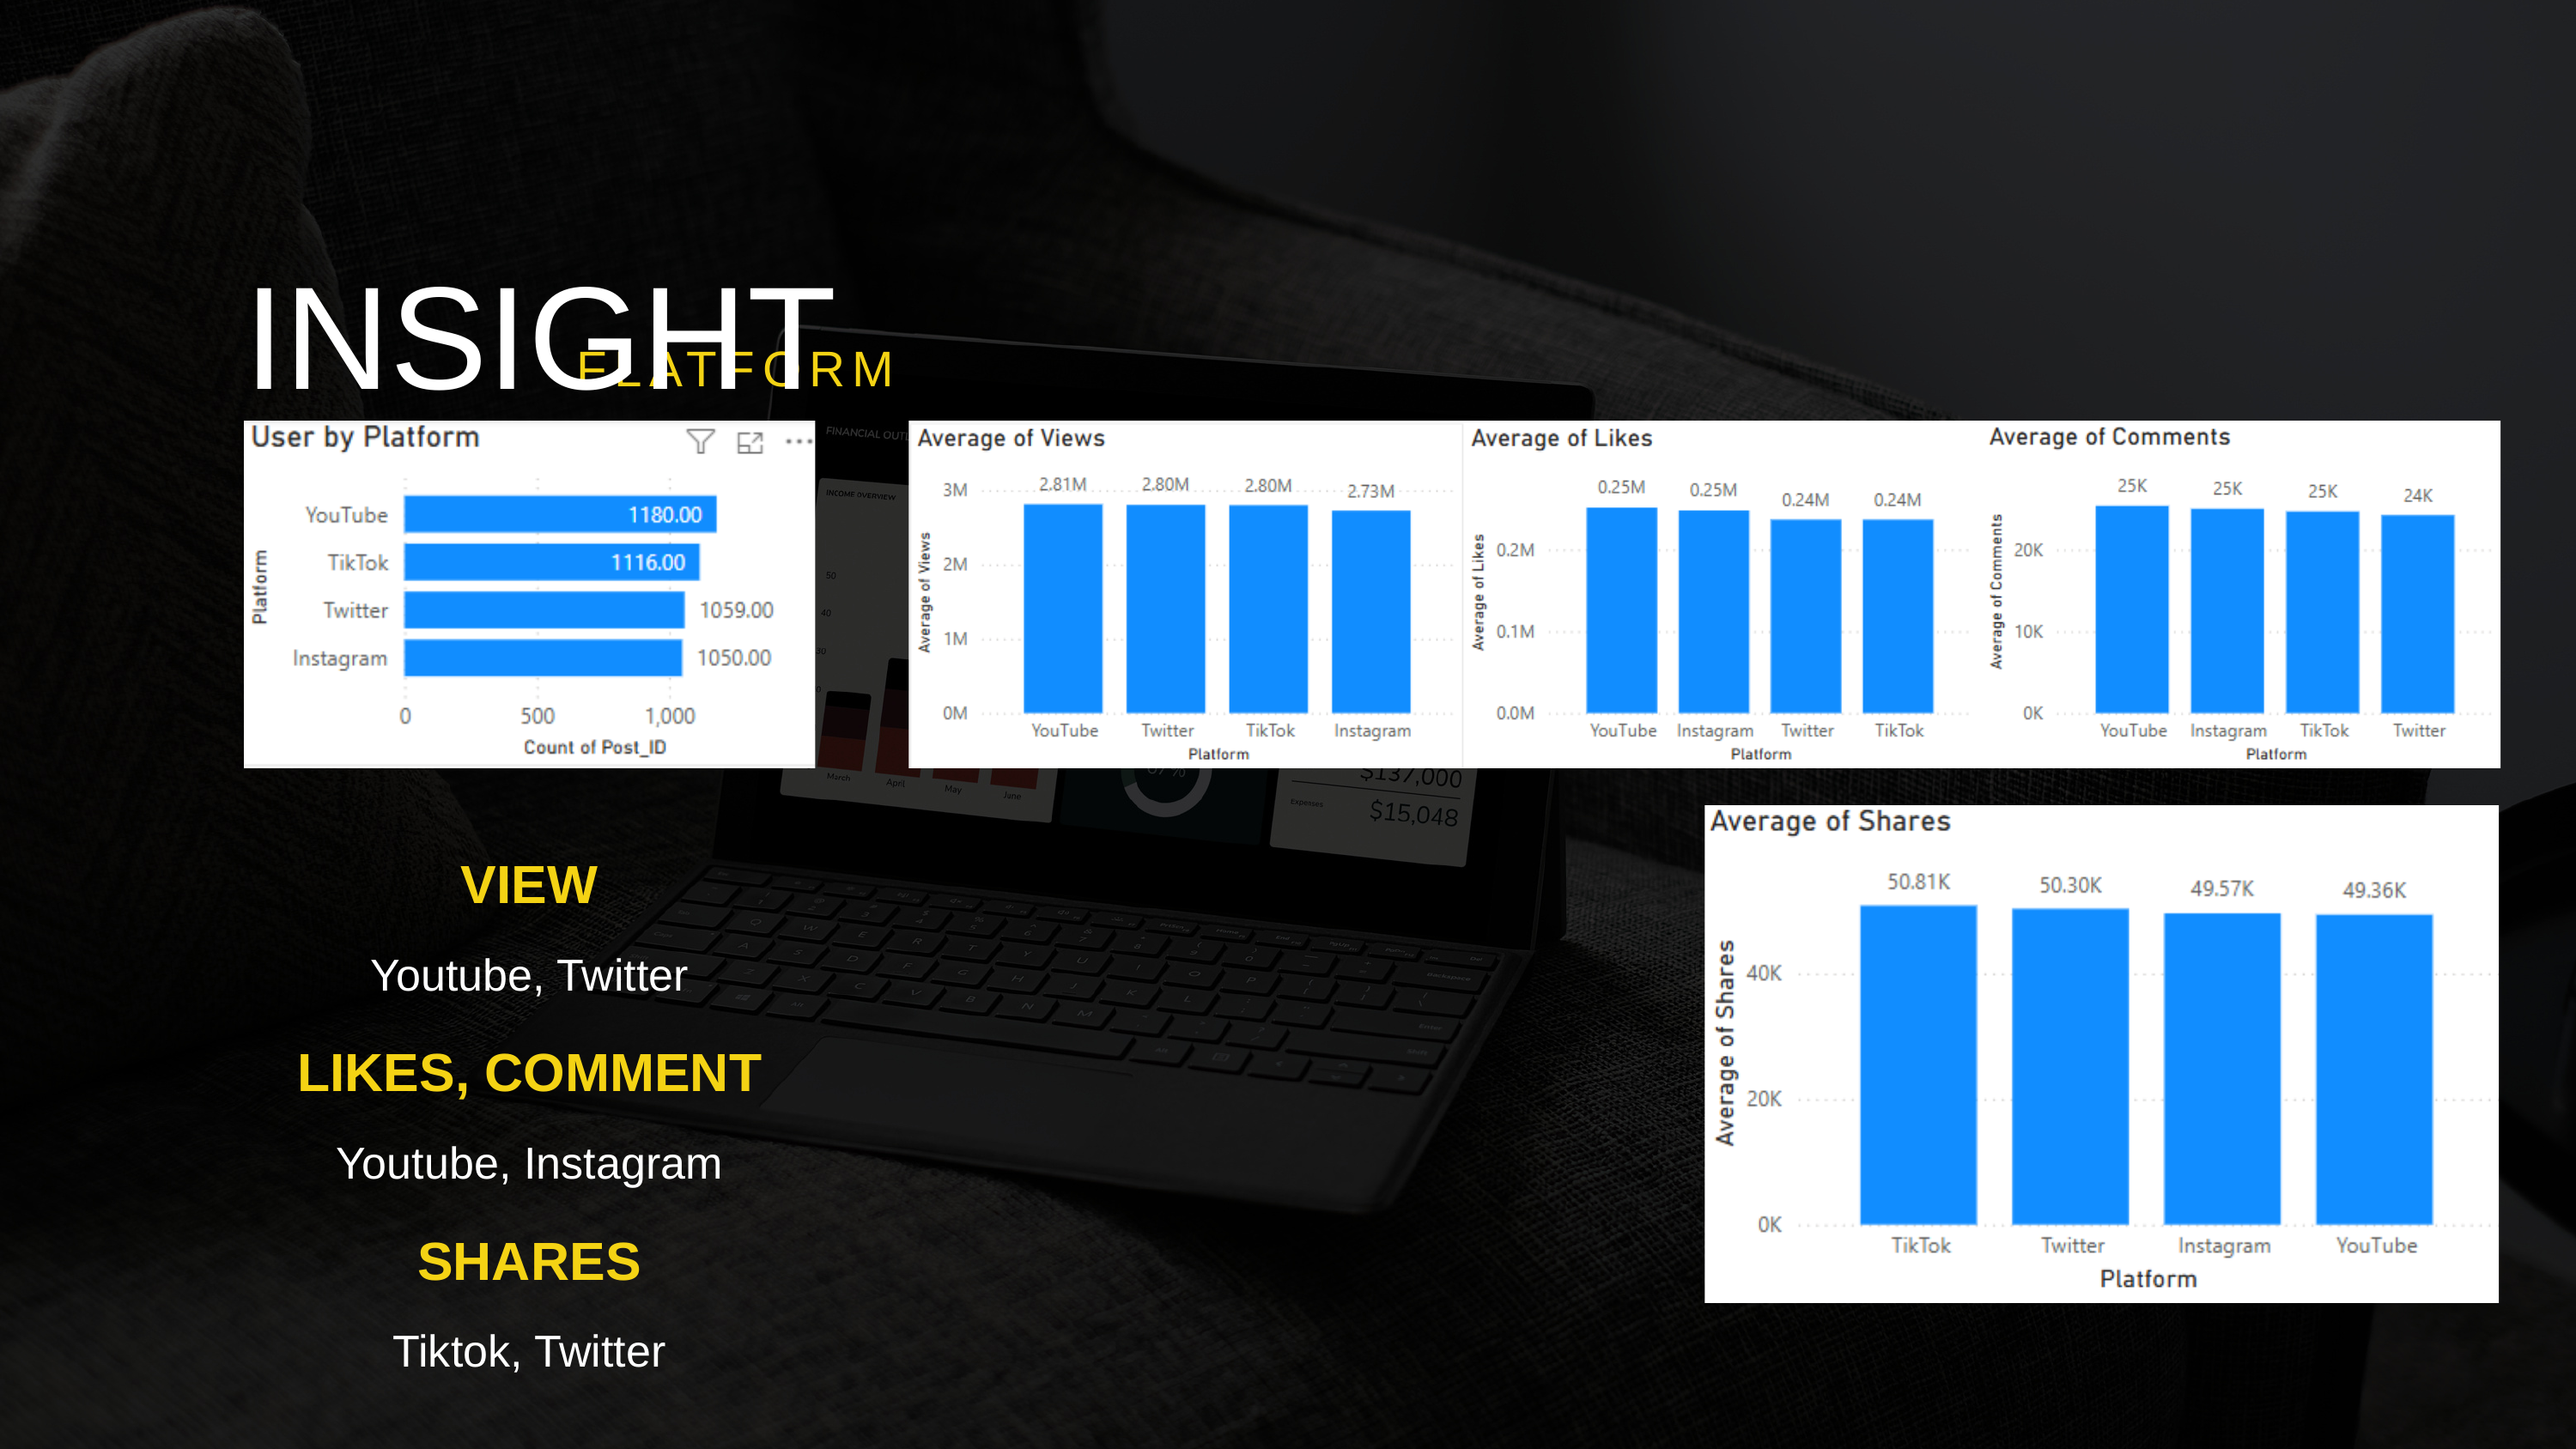

INSIGHT
FLATFORM

VIEW
Youtube, Twitter
LIKES, COMMENT
Youtube, Instagram
SHARES
Tiktok, Twitter